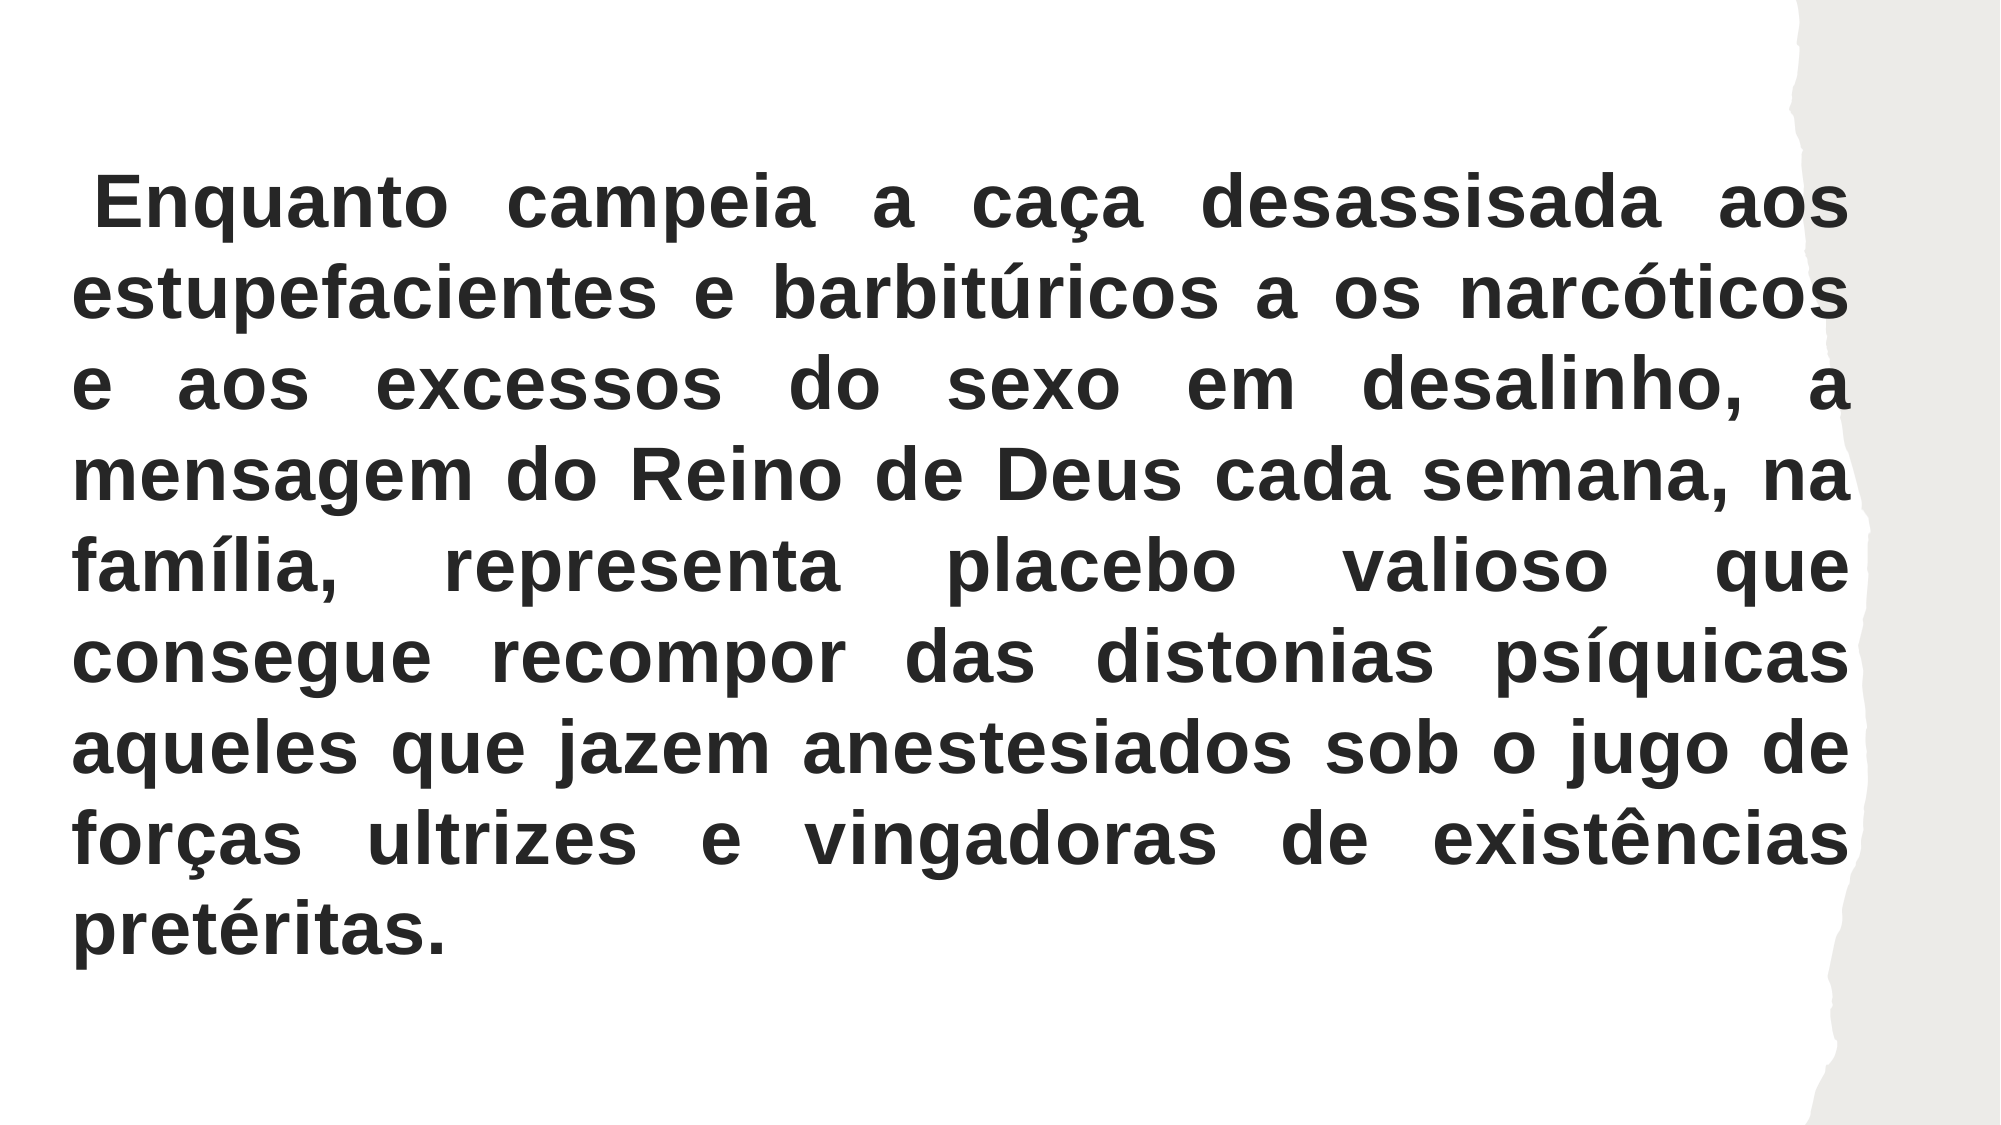

Enquanto campeia a caça desassisada aos estupefacientes e barbitúricos a os narcóticos e aos excessos do sexo em desalinho, a mensagem do Reino de Deus cada semana, na família, representa placebo valioso que consegue recompor das distonias psíquicas aqueles que jazem anestesiados sob o jugo de forças ultrizes e vingadoras de existências pretéritas.